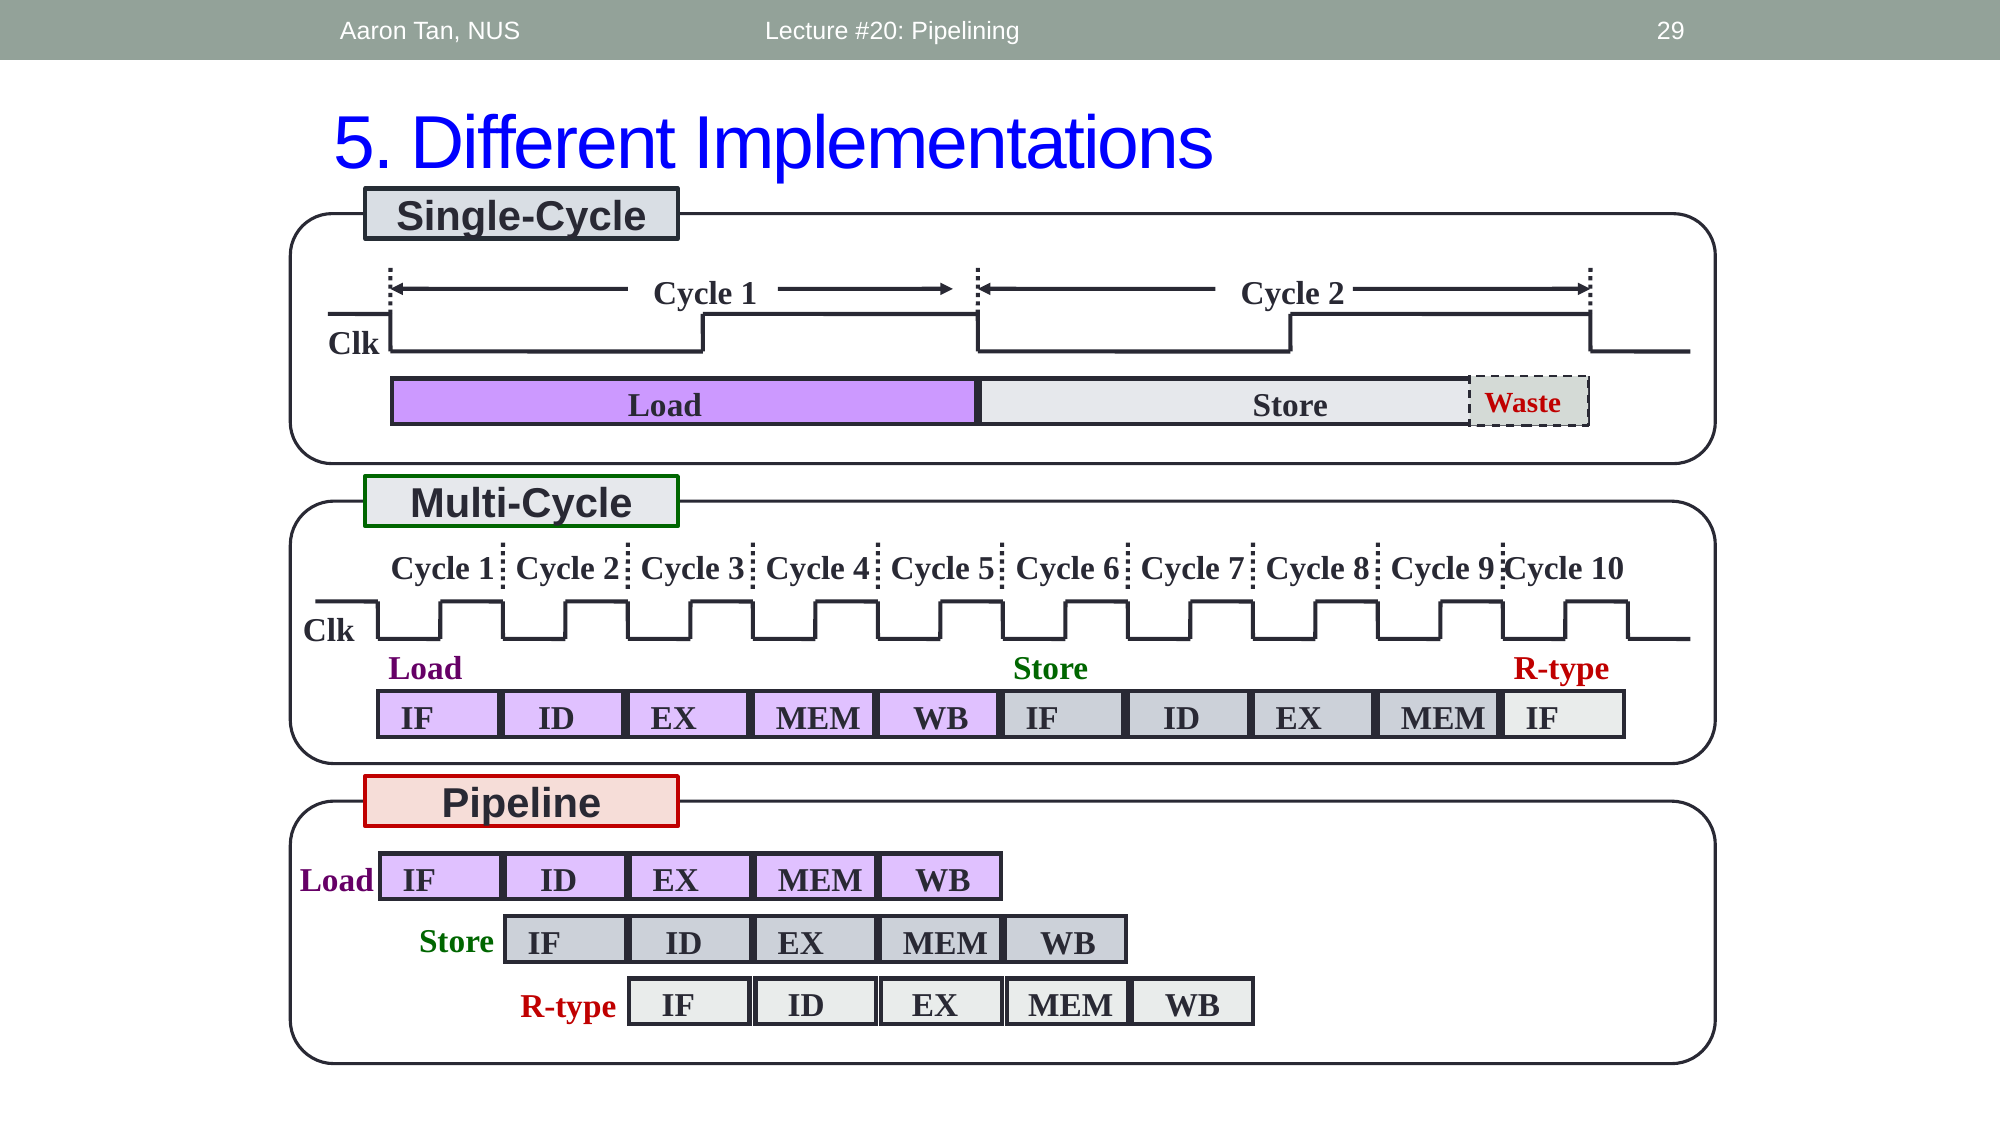

Aaron Tan, NUS
Lecture #20: Pipelining
29
# 5. Different Implementations
Single-Cycle

Cycle 1
Cycle 2

Clk

Load
Store
Waste

Multi-Cycle

Cycle 1
Cycle 2
Cycle 3
Cycle 4
Cycle 5
Cycle 6
Cycle 7
Cycle 8
Cycle 9
Cycle 10

Clk

Load
Store
R-type

IF

ID

EX

MEM

WB

IF

ID

EX

MEM

IF

Pipeline

Load
IF

ID

EX

MEM

WB

Store
IF

ID

EX

MEM

WB

IF

ID

EX

MEM

WB

R-type